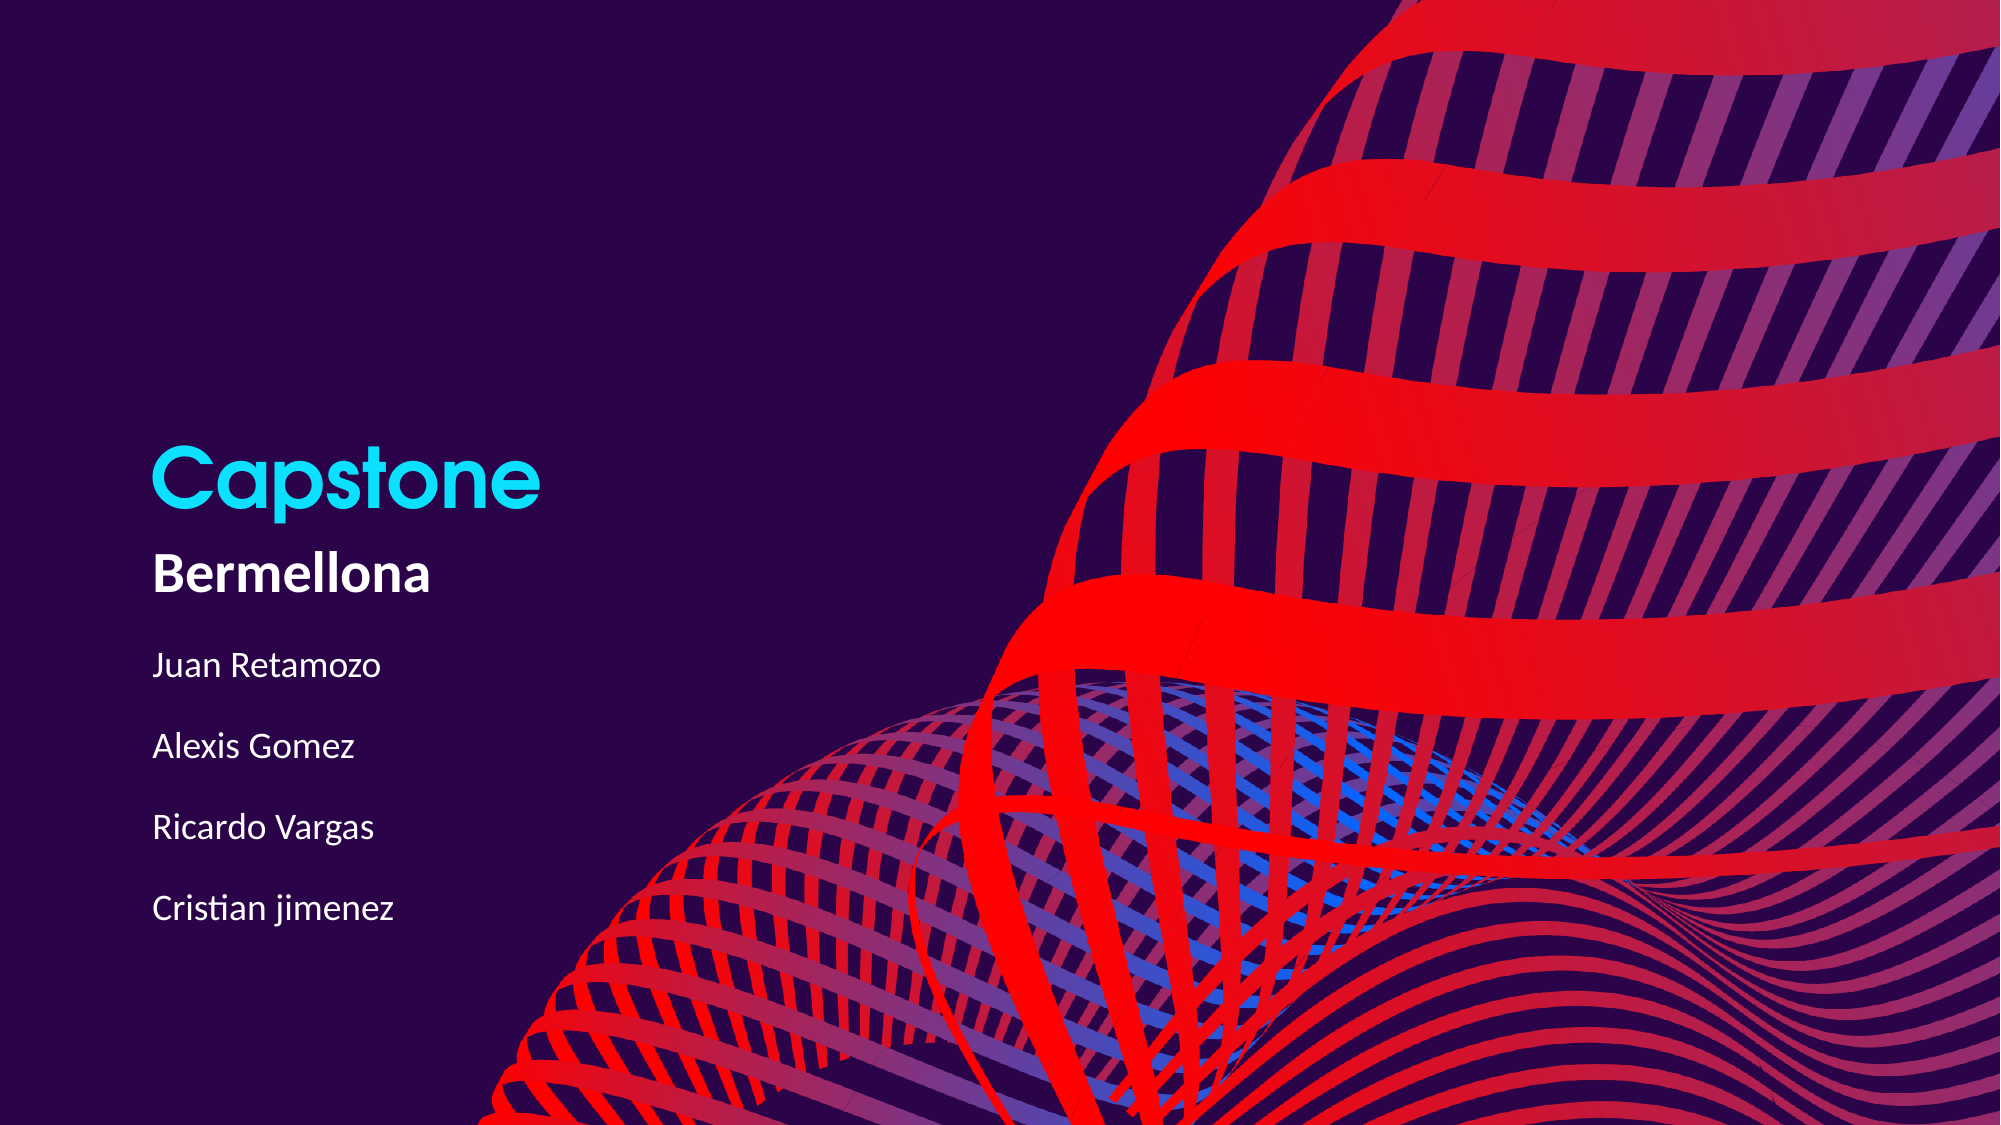

# Capstone
Bermellona

Juan Retamozo

Alexis Gomez

Ricardo Vargas

Cristian jimenez